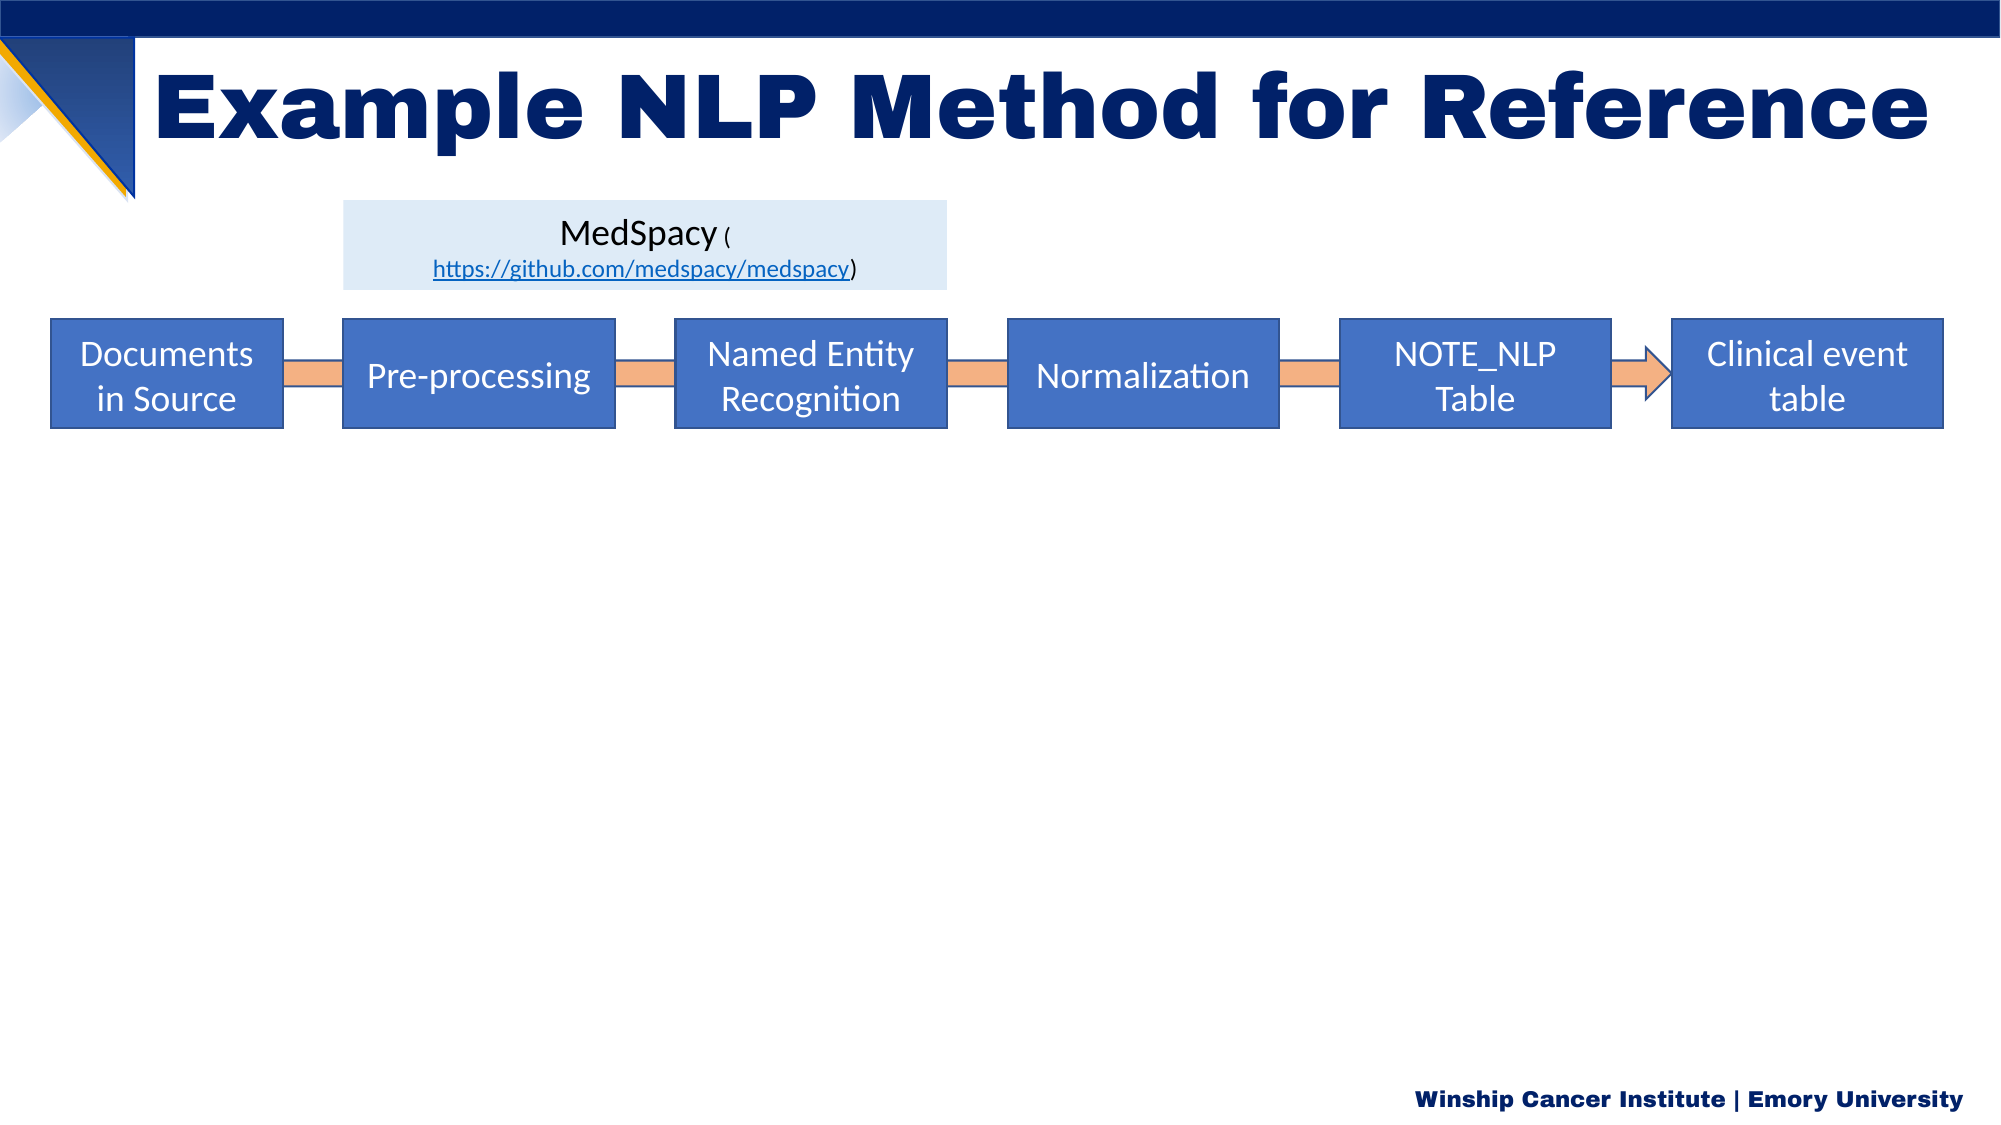

Example NLP Method for Reference
MedSpacy (https://github.com/medspacy/medspacy)
Named Entity Recognition
Clinical event table
Normalization
NOTE_NLP Table
Pre-processing
Documents in Source